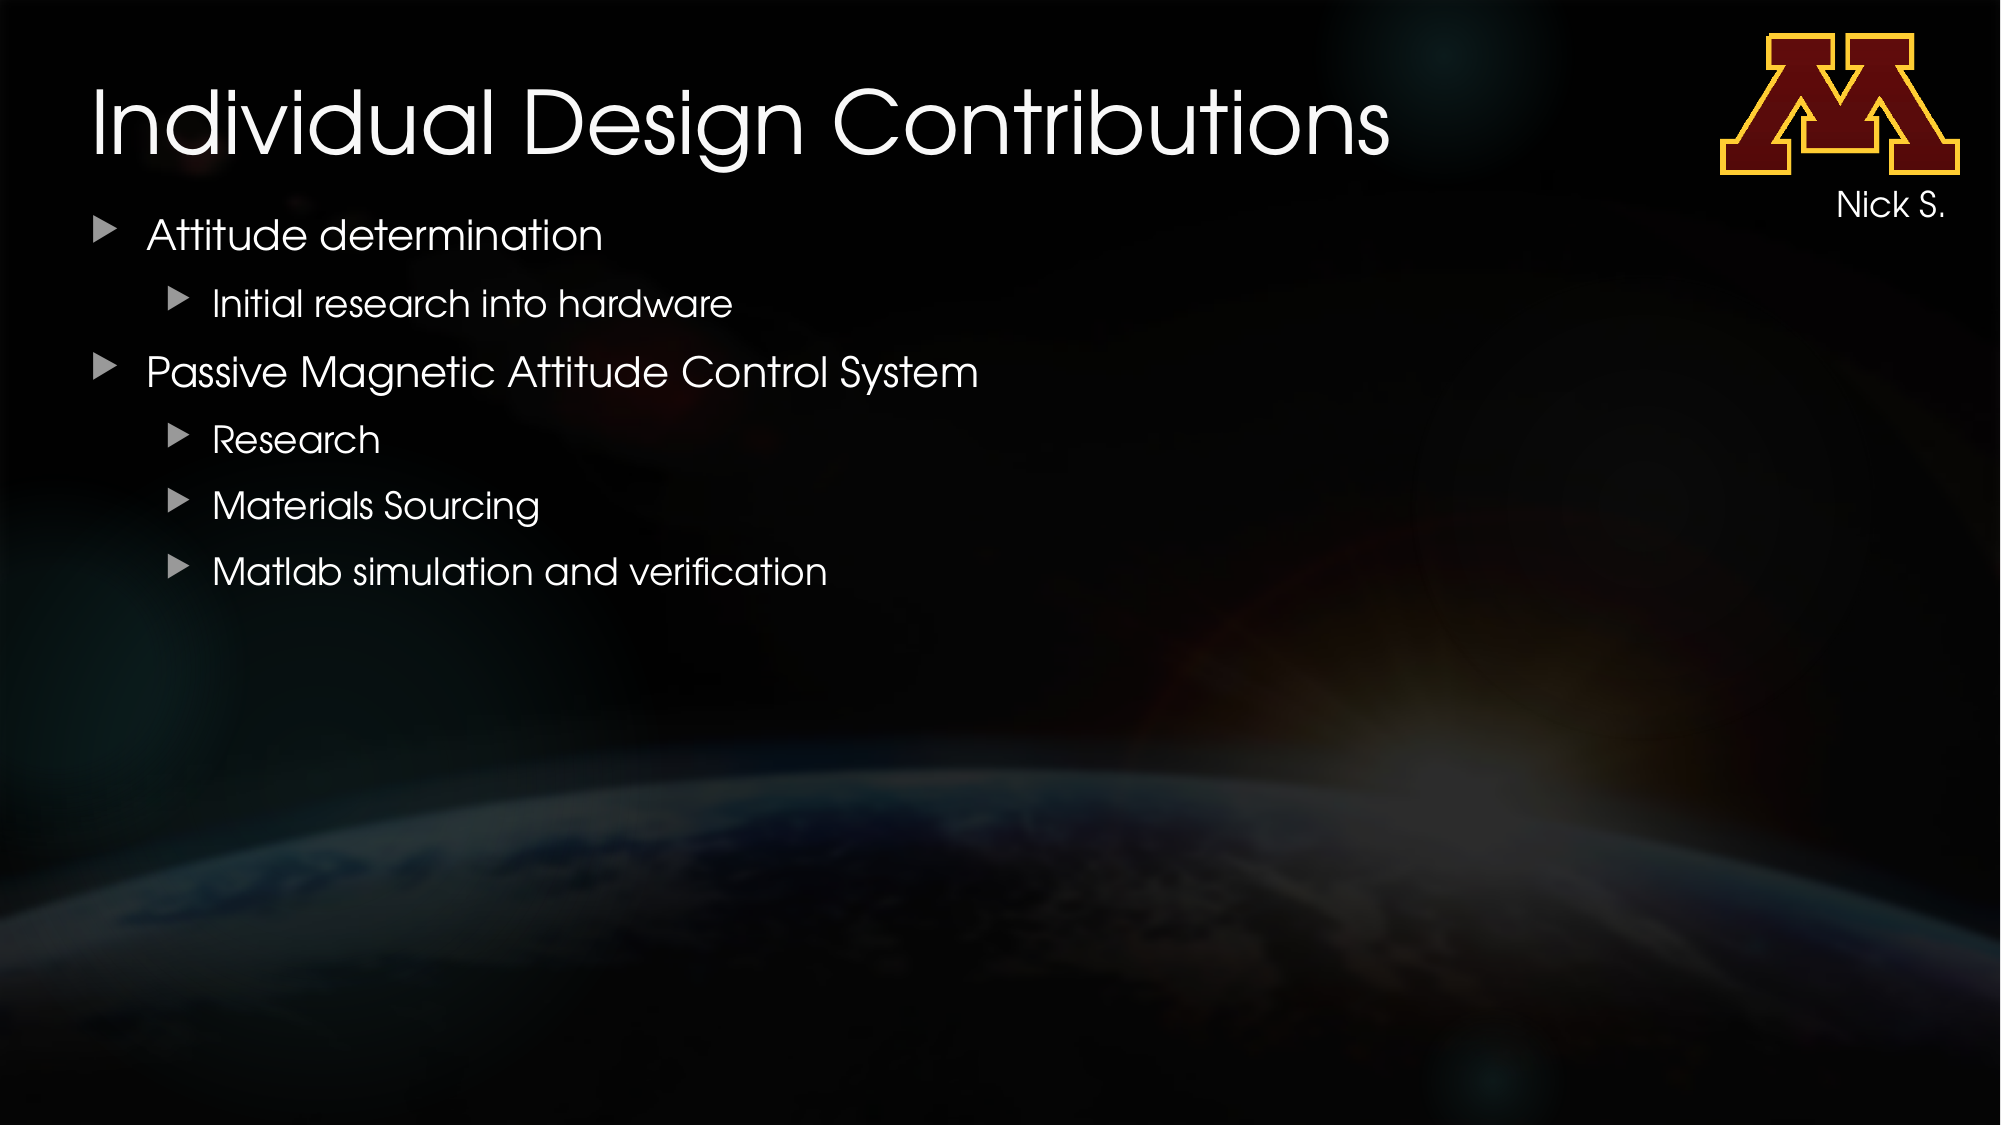

# Individual Design Contributions
Nick S.
Attitude determination
Initial research into hardware
Passive Magnetic Attitude Control System
Research
Materials Sourcing
Matlab simulation and verification